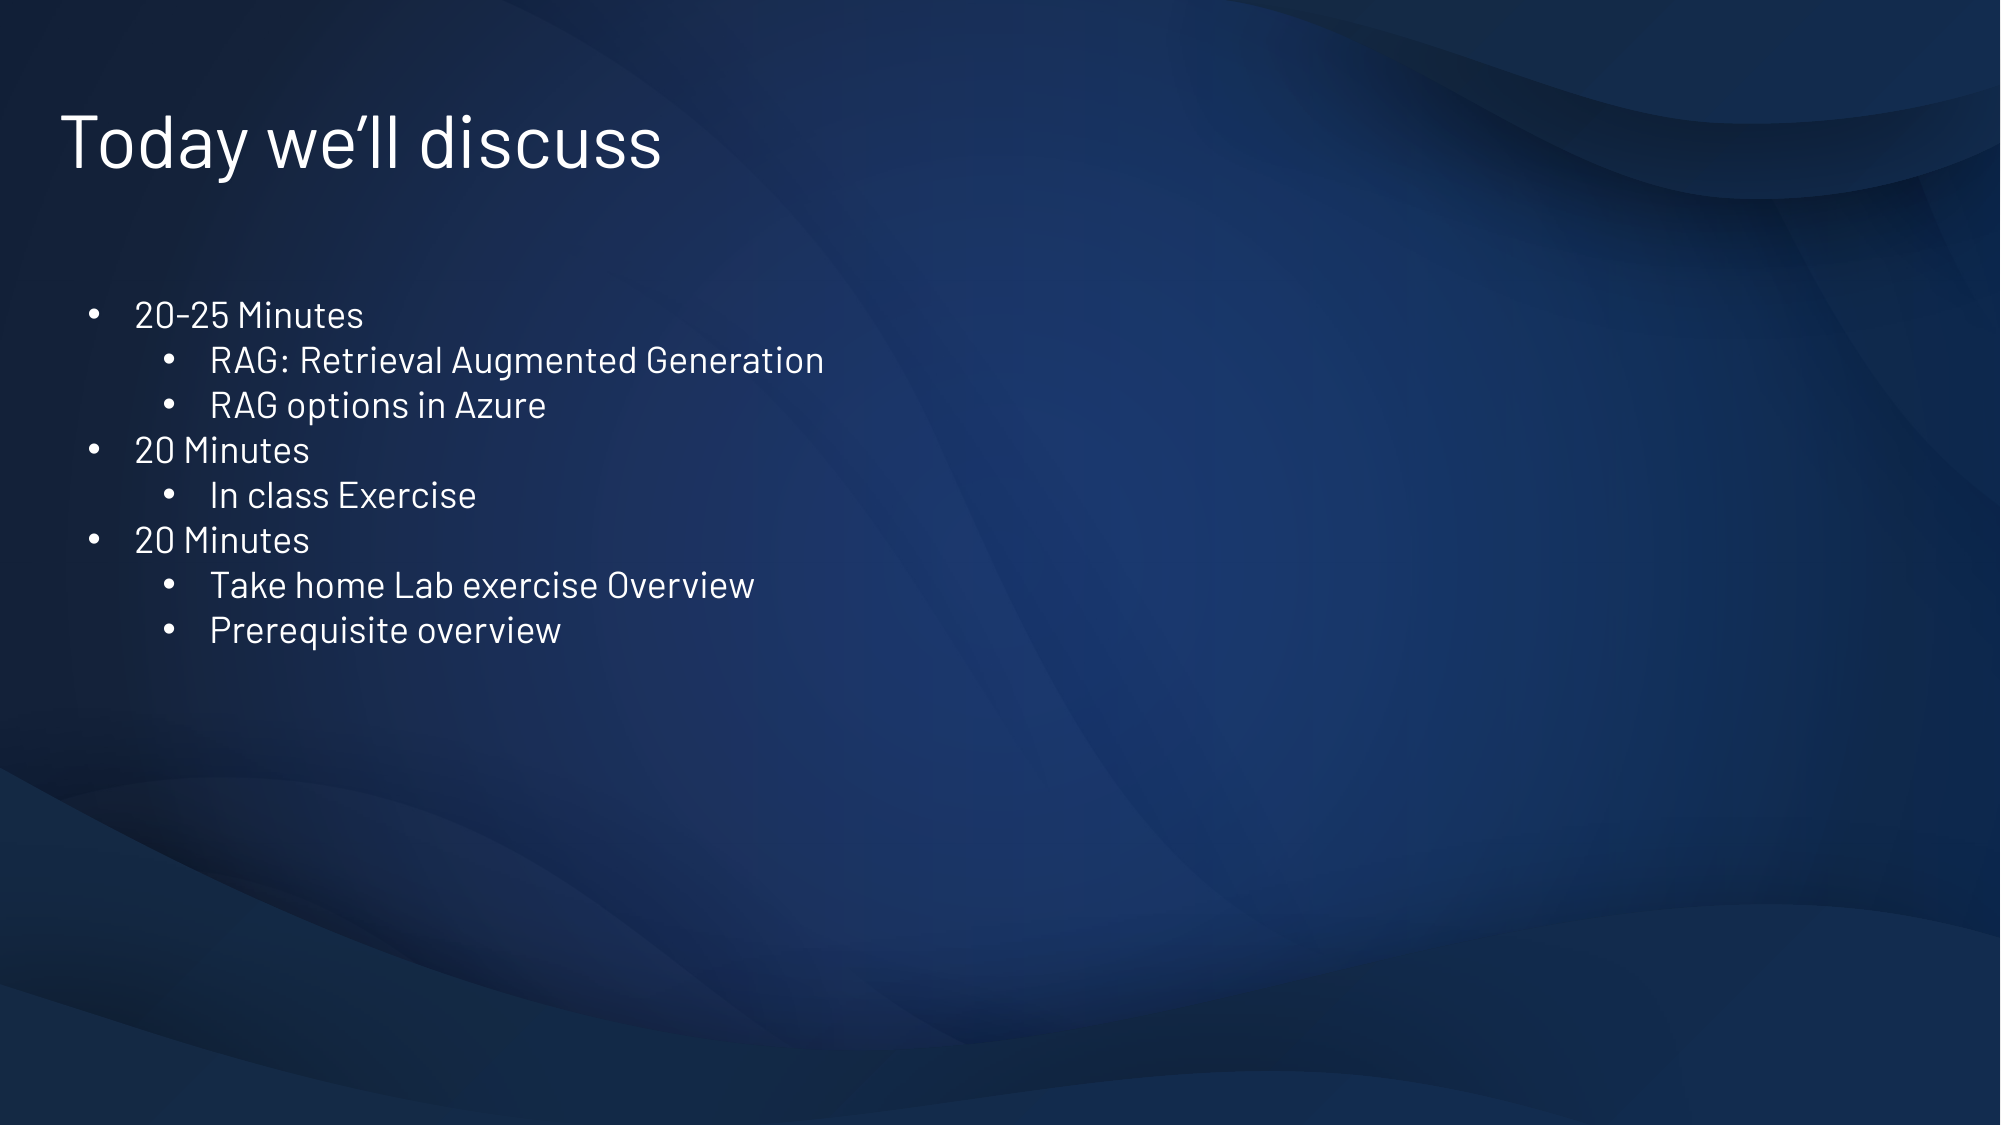

# Today we’ll discuss
20-25 Minutes
RAG: Retrieval Augmented Generation
RAG options in Azure
20 Minutes
In class Exercise
20 Minutes
Take home Lab exercise Overview
Prerequisite overview